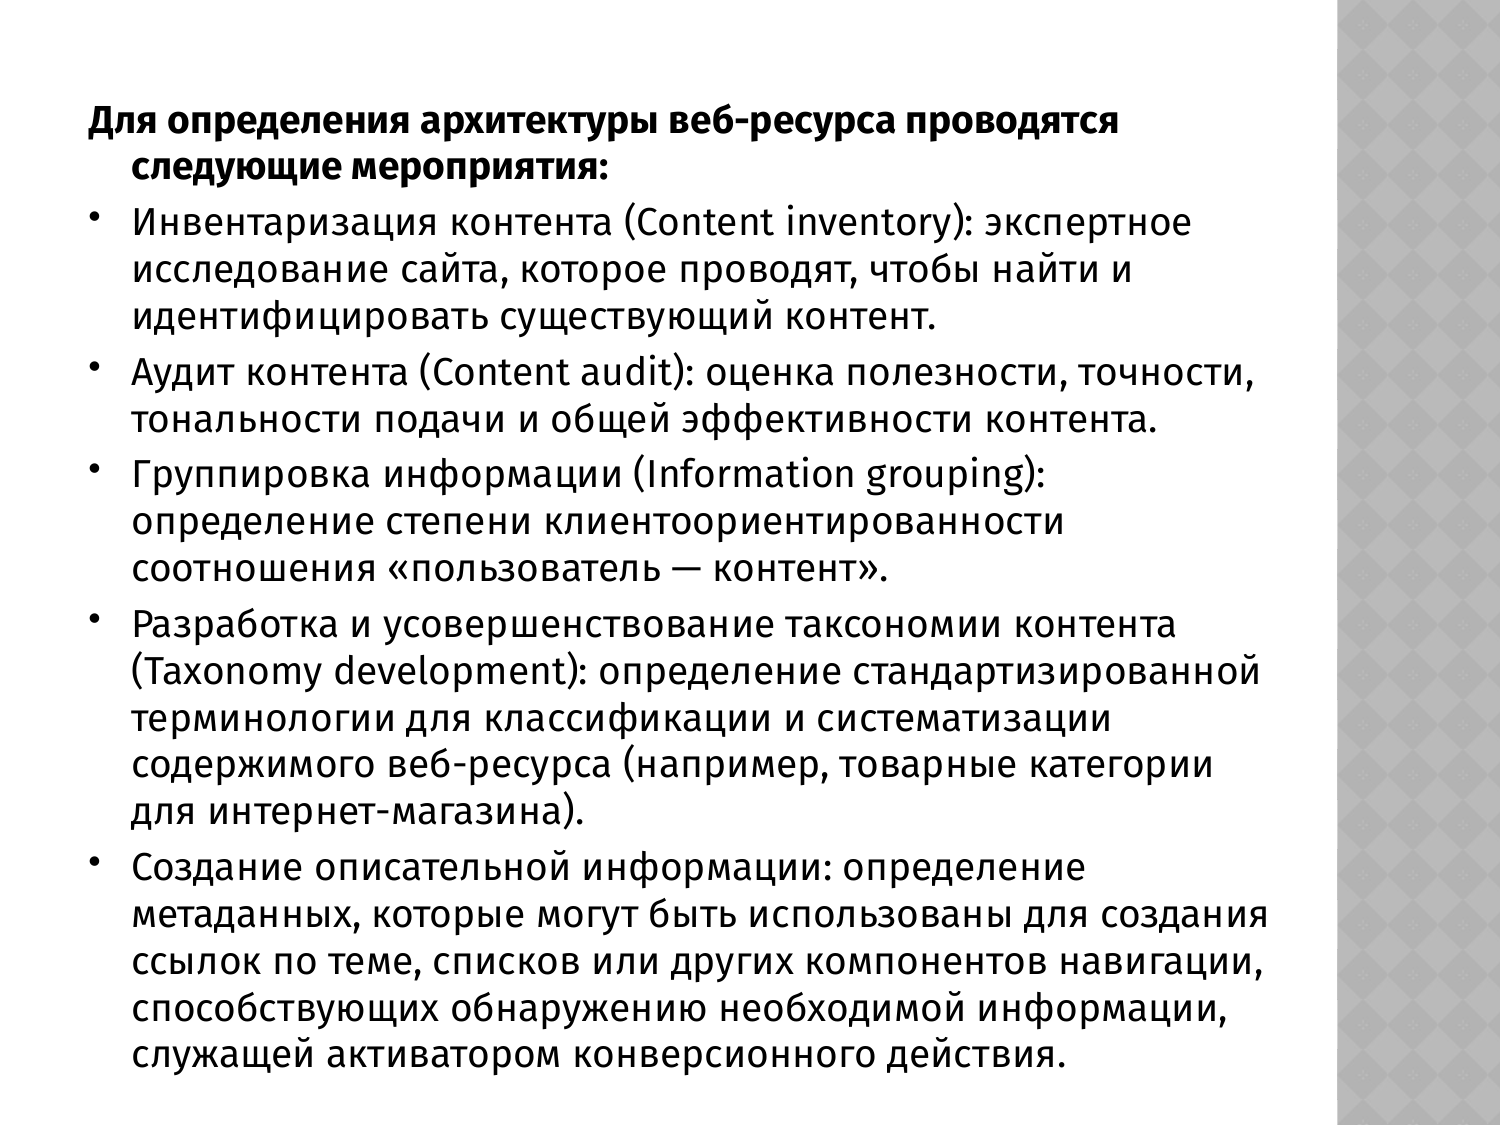

Для определения архитектуры веб-ресурса проводятся следующие мероприятия:
Инвентаризация контента (Content inventory): экспертное исследование сайта, которое проводят, чтобы найти и идентифицировать существующий контент.
Аудит контента (Content audit): оценка полезности, точности, тональности подачи и общей эффективности контента.
Группировка информации (Information grouping): определение степени клиентоориентированности соотношения «пользователь — контент».
Разработка и усовершенствование таксономии контента (Taxonomy development): определение стандартизированной терминологии для классификации и систематизации содержимого веб-ресурса (например, товарные категории для интернет-магазина).
Создание описательной информации: определение метаданных, которые могут быть использованы для создания ссылок по теме, списков или других компонентов навигации, способствующих обнаружению необходимой информации, служащей активатором конверсионного действия.